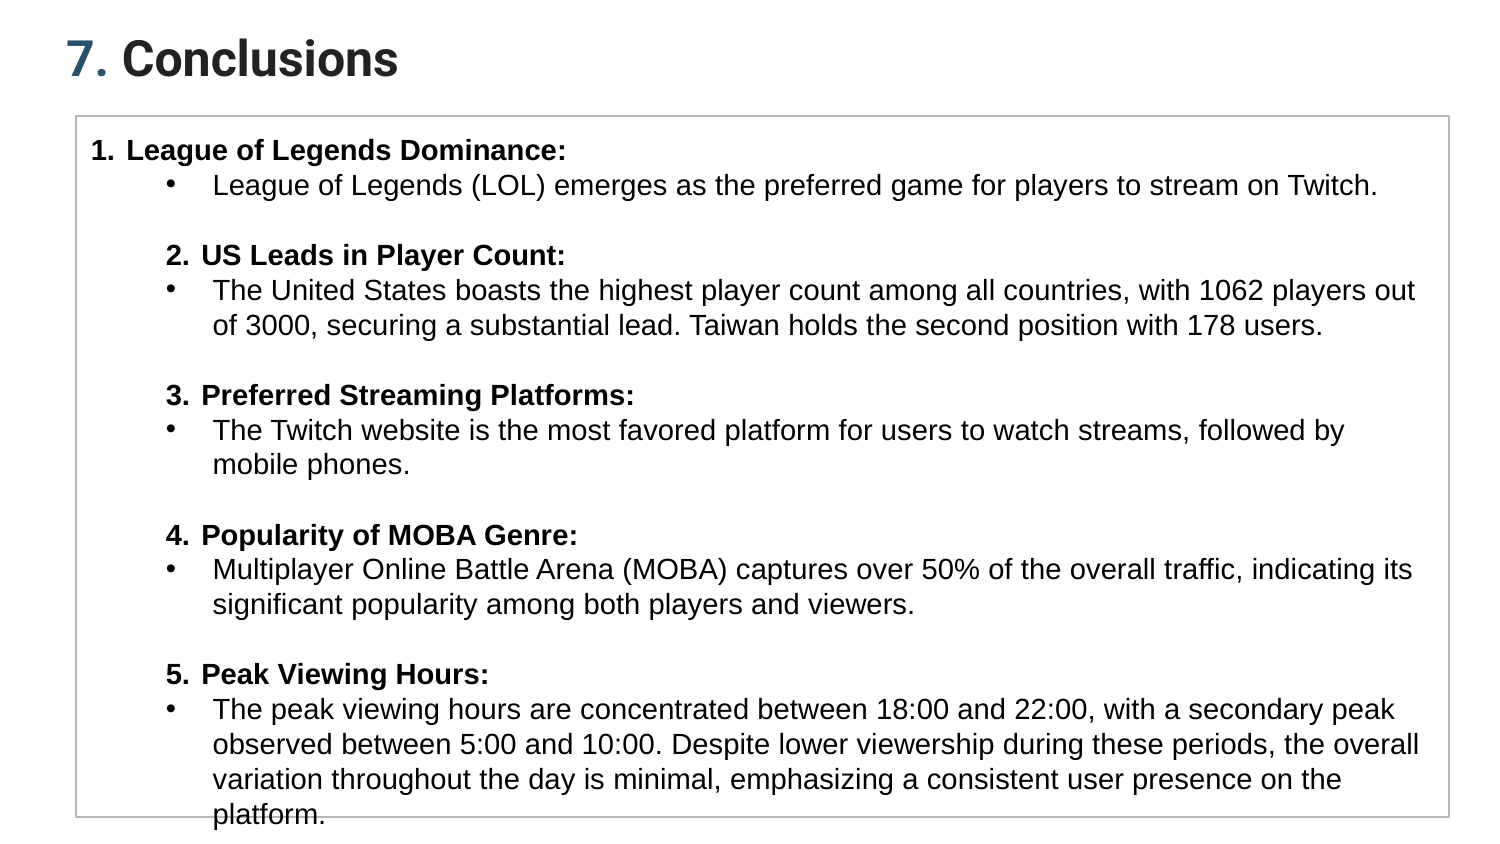

7. Conclusions
League of Legends Dominance:
League of Legends (LOL) emerges as the preferred game for players to stream on Twitch.

US Leads in Player Count:
The United States boasts the highest player count among all countries, with 1062 players out of 3000, securing a substantial lead. Taiwan holds the second position with 178 users.

Preferred Streaming Platforms:
The Twitch website is the most favored platform for users to watch streams, followed by mobile phones.

Popularity of MOBA Genre:
Multiplayer Online Battle Arena (MOBA) captures over 50% of the overall traffic, indicating its significant popularity among both players and viewers.

Peak Viewing Hours:
The peak viewing hours are concentrated between 18:00 and 22:00, with a secondary peak observed between 5:00 and 10:00. Despite lower viewership during these periods, the overall variation throughout the day is minimal, emphasizing a consistent user presence on the platform.